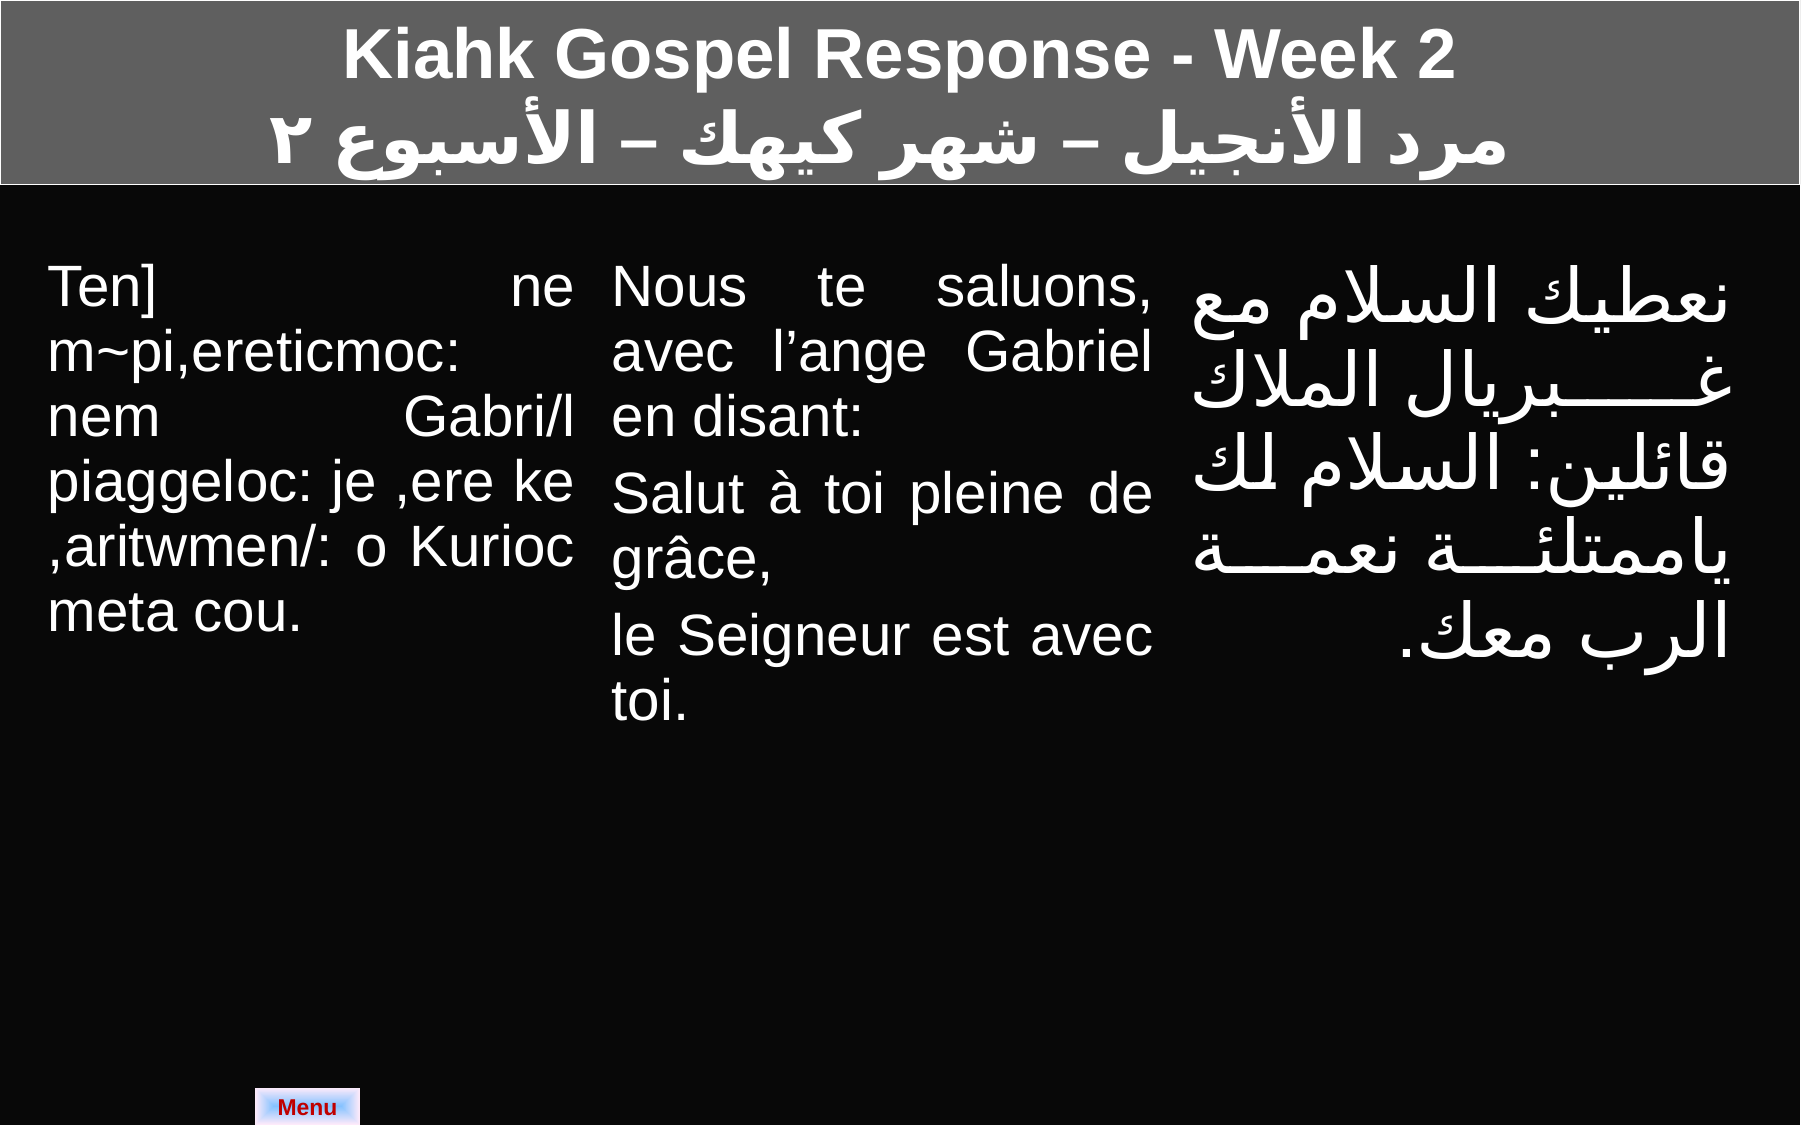

Kiahk Gospel Response - Week 2
مرد الأنجيل – شهر كيهك – الأسبوع ٢
| Ten] ne m~pi,ereticmoc: nem Gabri/l piaggeloc: je ,ere ke ,aritwmen/: o Kurioc meta cou. | Nous te saluons, avec l’ange Gabriel en disant: Salut à toi pleine de grâce, le Seigneur est avec toi. | نعطيك السلام مع غبريال الملاك قائلين: السلام لك ياممتلئة نعمة الرب معك. |
| --- | --- | --- |

Menu